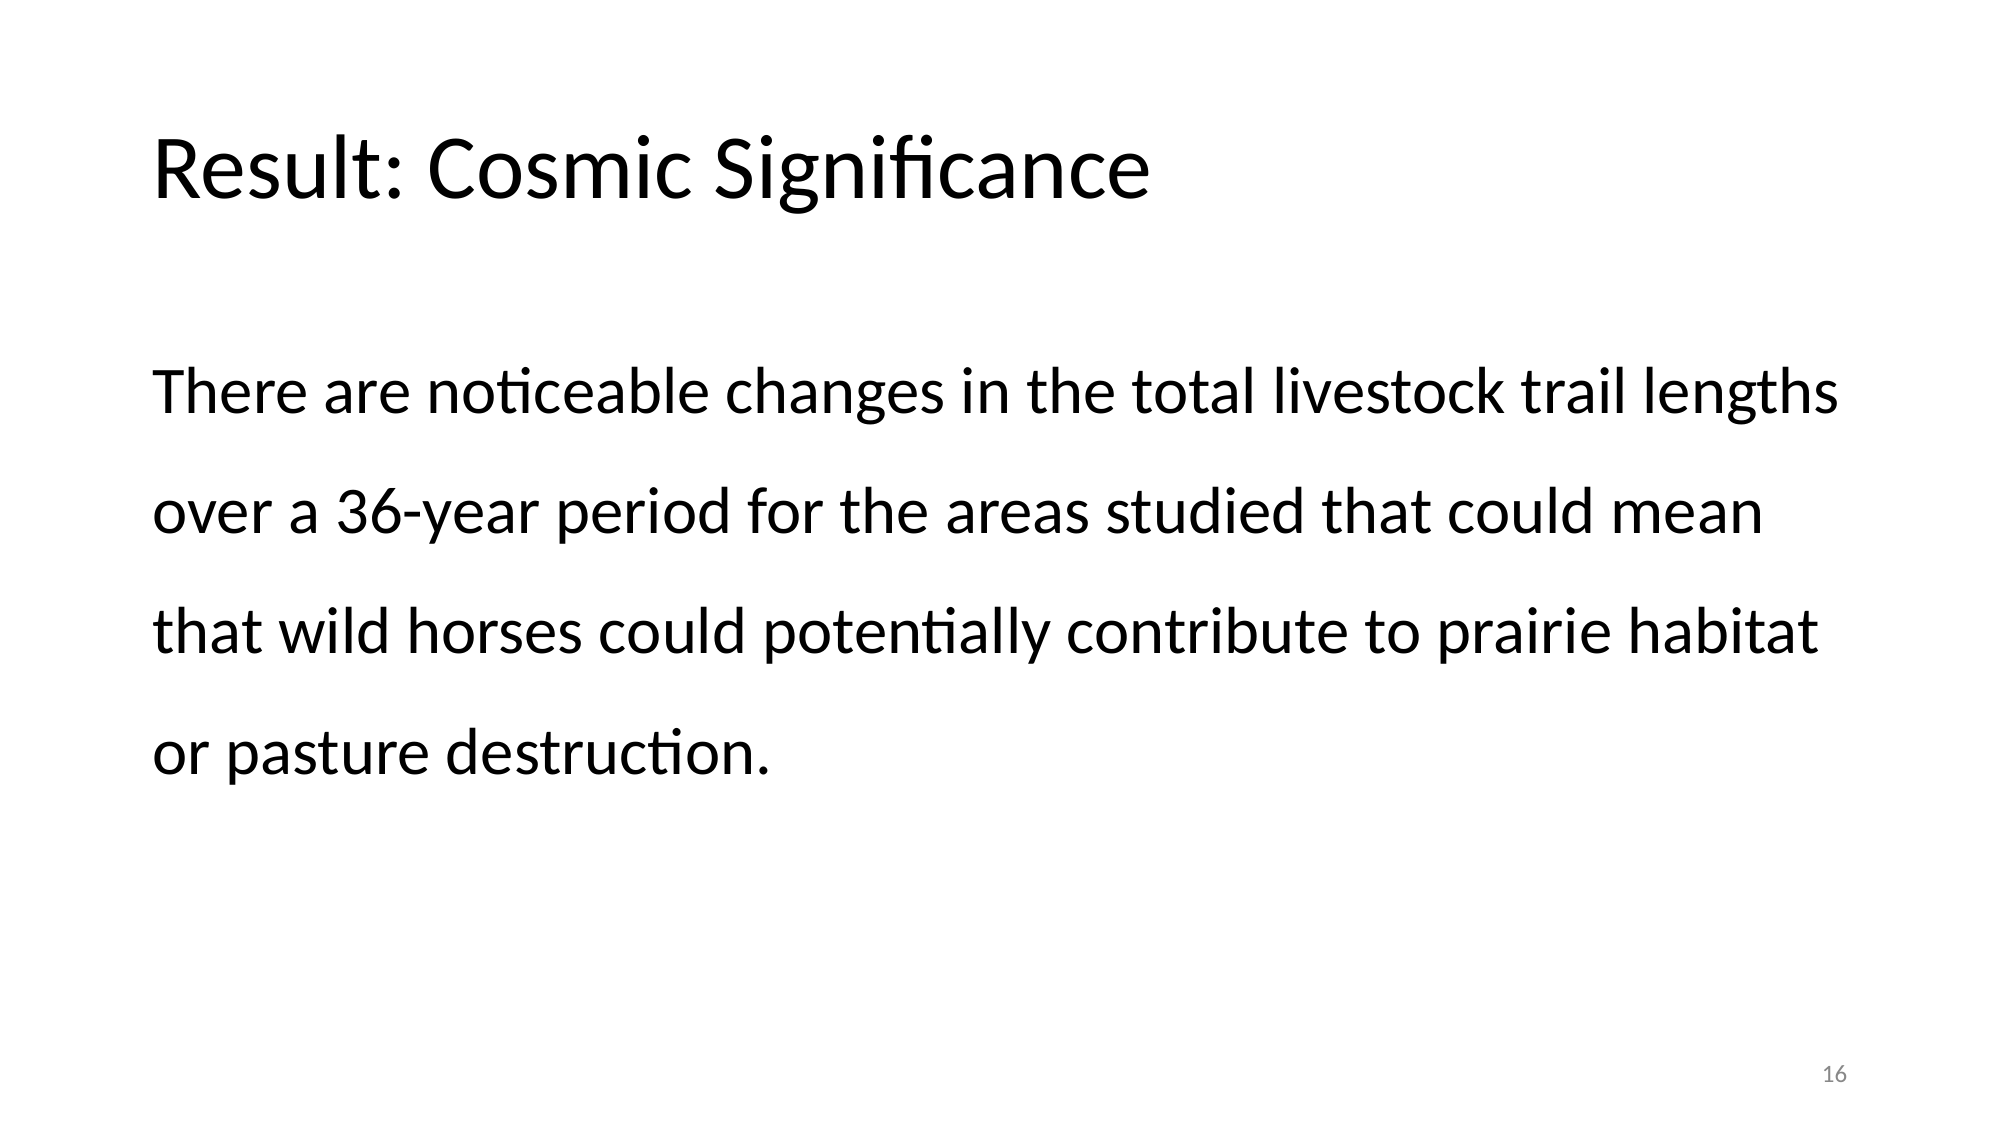

# Result: Cosmic Significance
There are noticeable changes in the total livestock trail lengths over a 36-year period for the areas studied that could mean that wild horses could potentially contribute to prairie habitat or pasture destruction.
16